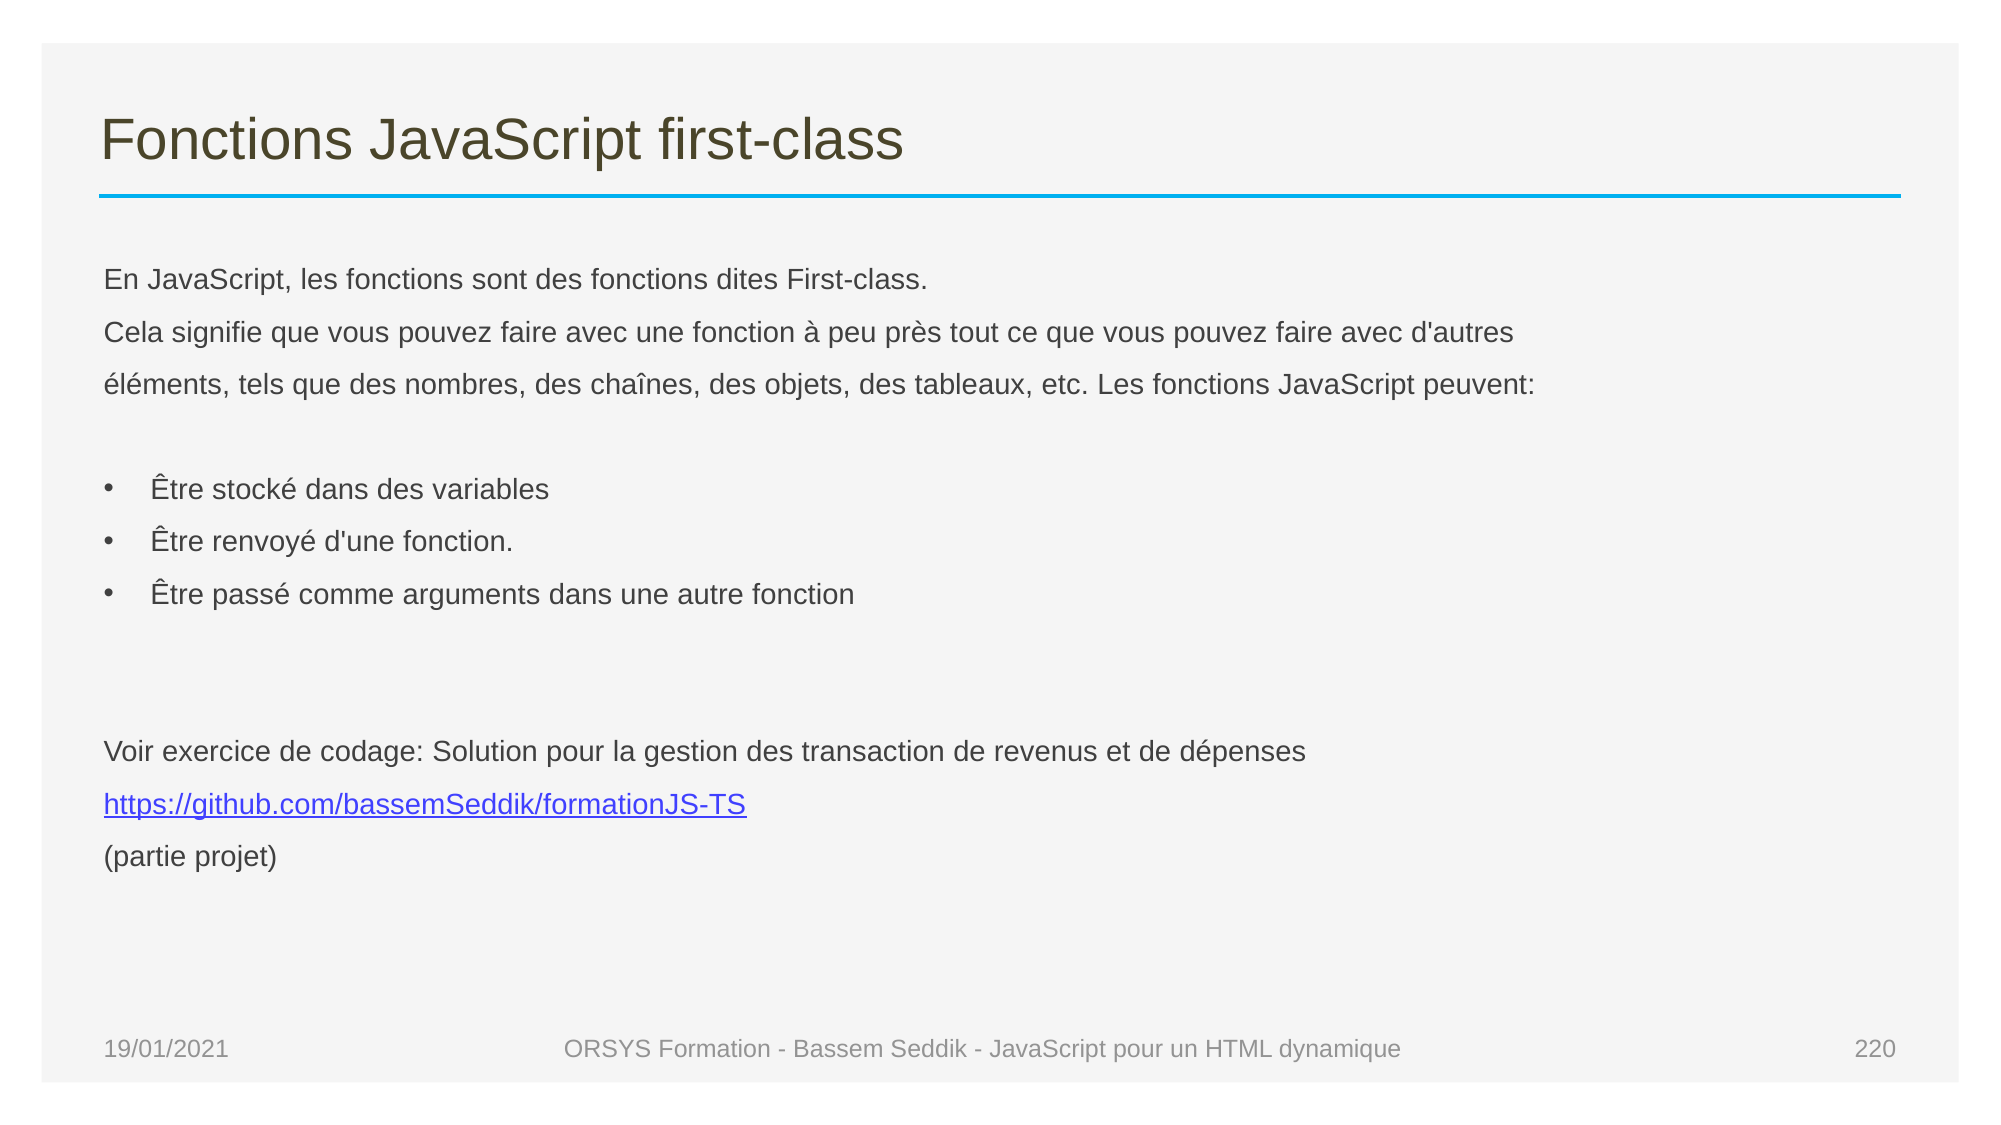

# Fonctions JavaScript first-class
En JavaScript, les fonctions sont des fonctions dites First-class.
Cela signifie que vous pouvez faire avec une fonction à peu près tout ce que vous pouvez faire avec d'autres éléments, tels que des nombres, des chaînes, des objets, des tableaux, etc. Les fonctions JavaScript peuvent:

Être stocké dans des variables
Être renvoyé d'une fonction.
Être passé comme arguments dans une autre fonction

Voir exercice de codage: Solution pour la gestion des transaction de revenus et de dépenses
https://github.com/bassemSeddik/formationJS-TS
(partie projet)

19/01/2021
ORSYS Formation - Bassem Seddik - JavaScript pour un HTML dynamique
220